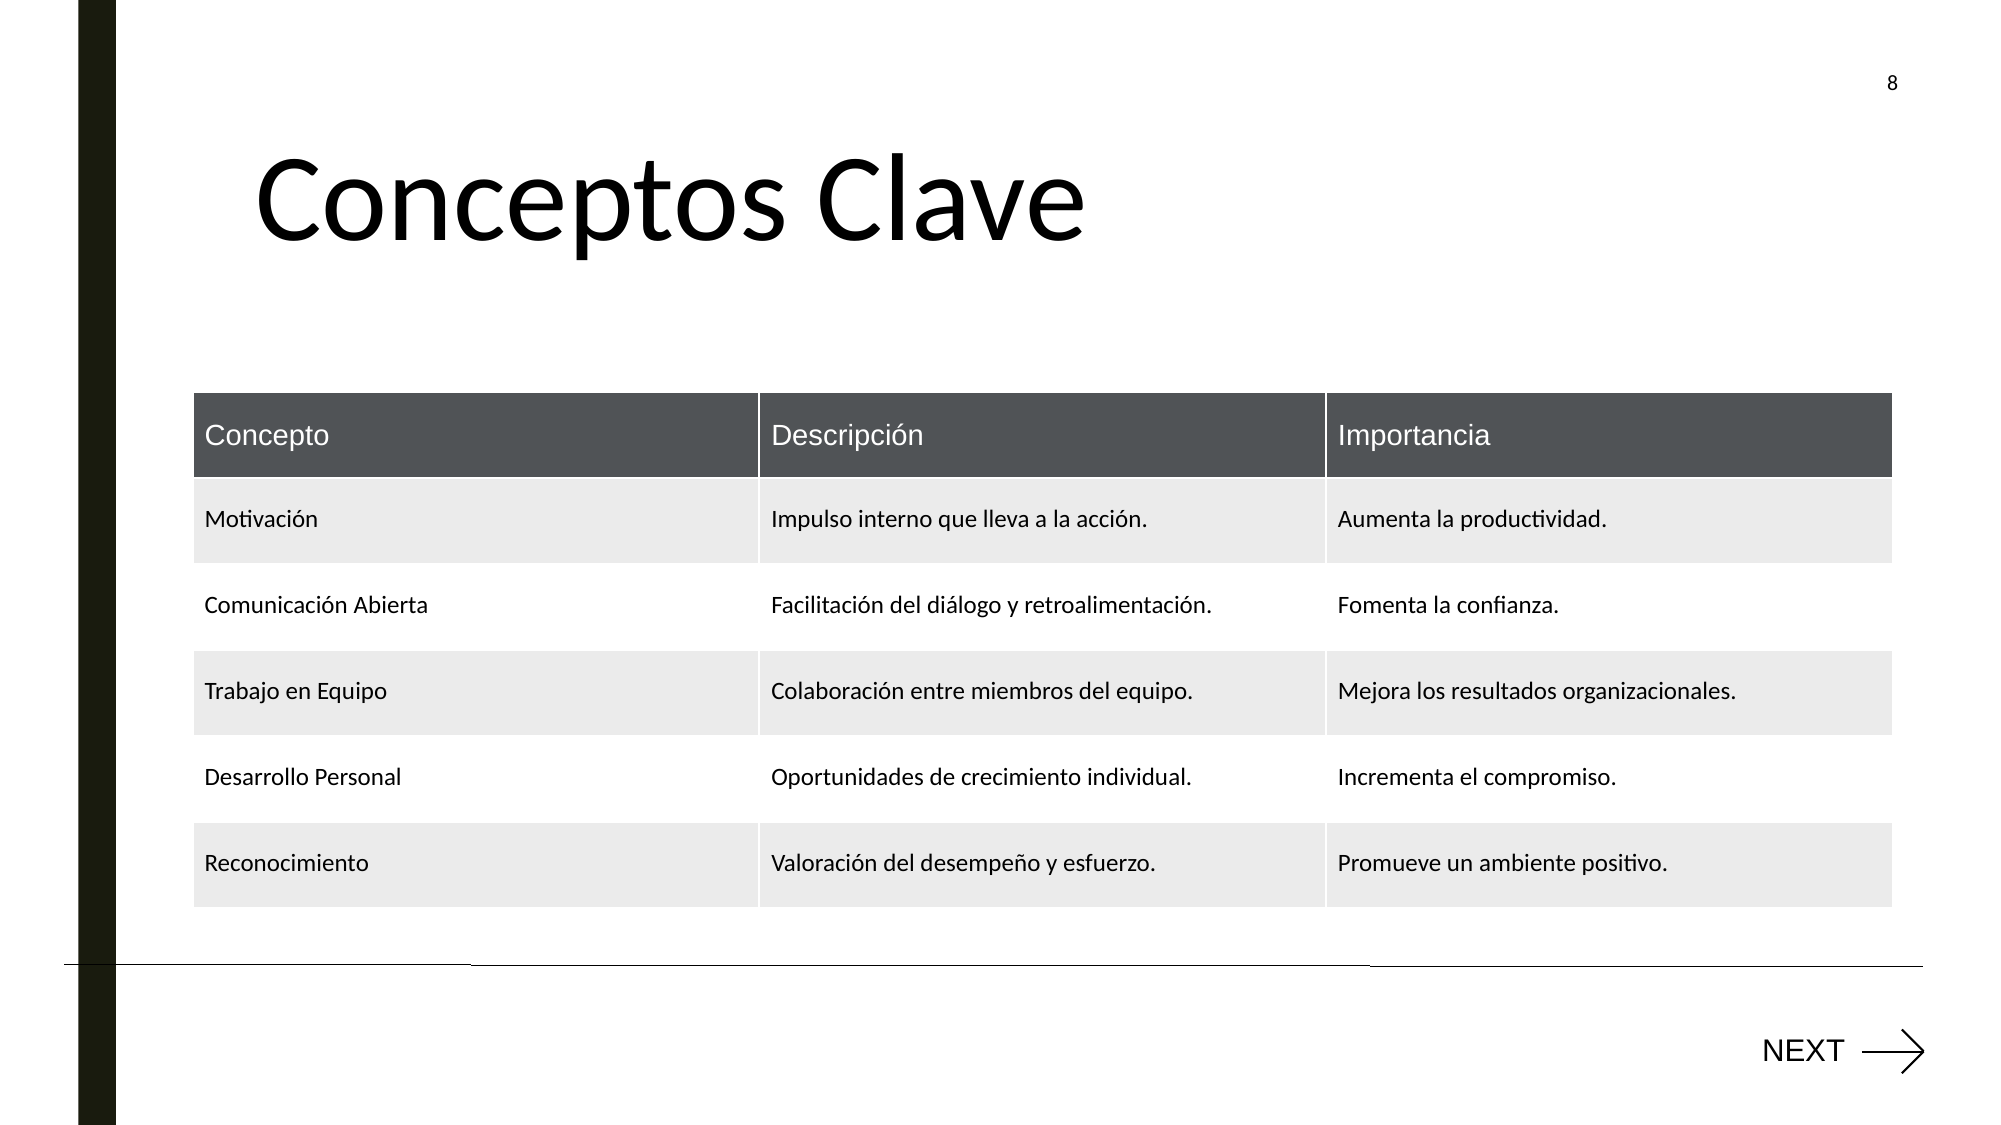

8
Conceptos Clave
| Concepto | Descripción | Importancia |
| --- | --- | --- |
| Motivación | Impulso interno que lleva a la acción. | Aumenta la productividad. |
| Comunicación Abierta | Facilitación del diálogo y retroalimentación. | Fomenta la confianza. |
| Trabajo en Equipo | Colaboración entre miembros del equipo. | Mejora los resultados organizacionales. |
| Desarrollo Personal | Oportunidades de crecimiento individual. | Incrementa el compromiso. |
| Reconocimiento | Valoración del desempeño y esfuerzo. | Promueve un ambiente positivo. |